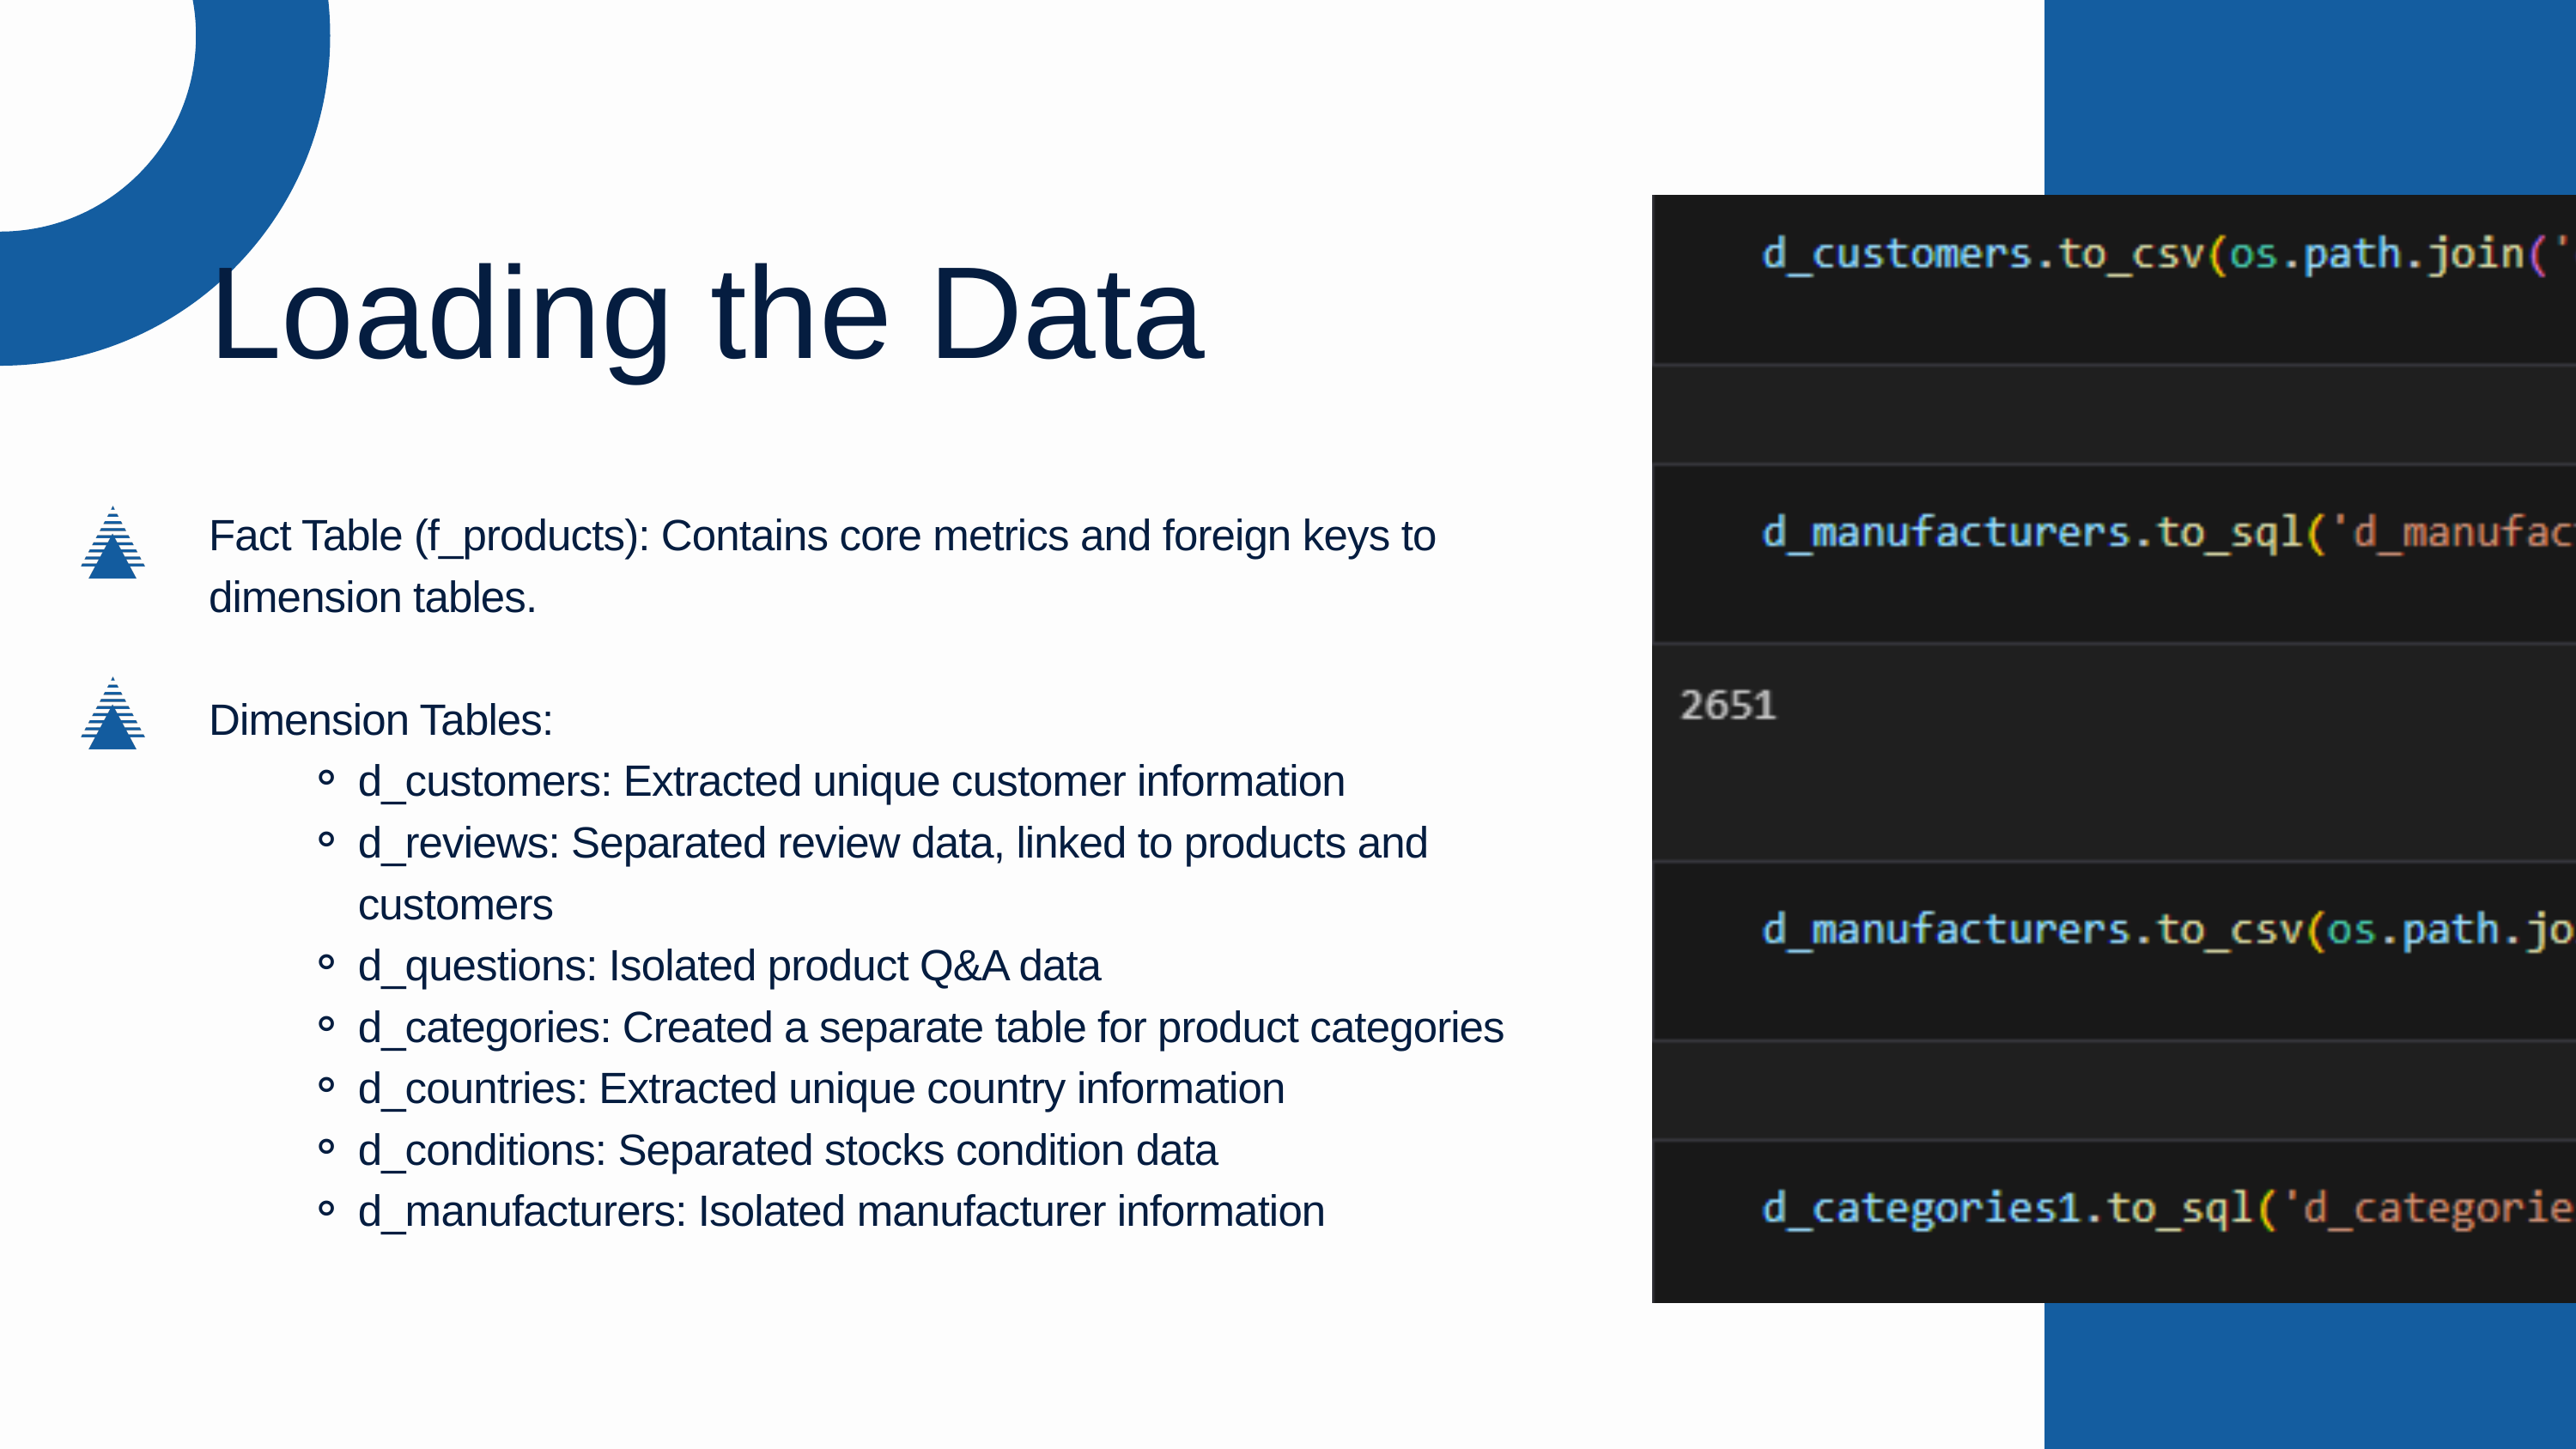

Loading the Data

Fact Table (f_products): Contains core metrics and foreign keys to dimension tables.

Dimension Tables:
d_customers: Extracted unique customer information
d_reviews: Separated review data, linked to products and customers
d_questions: Isolated product Q&A data
d_categories: Created a separate table for product categories
d_countries: Extracted unique country information
d_conditions: Separated stocks condition data
d_manufacturers: Isolated manufacturer information